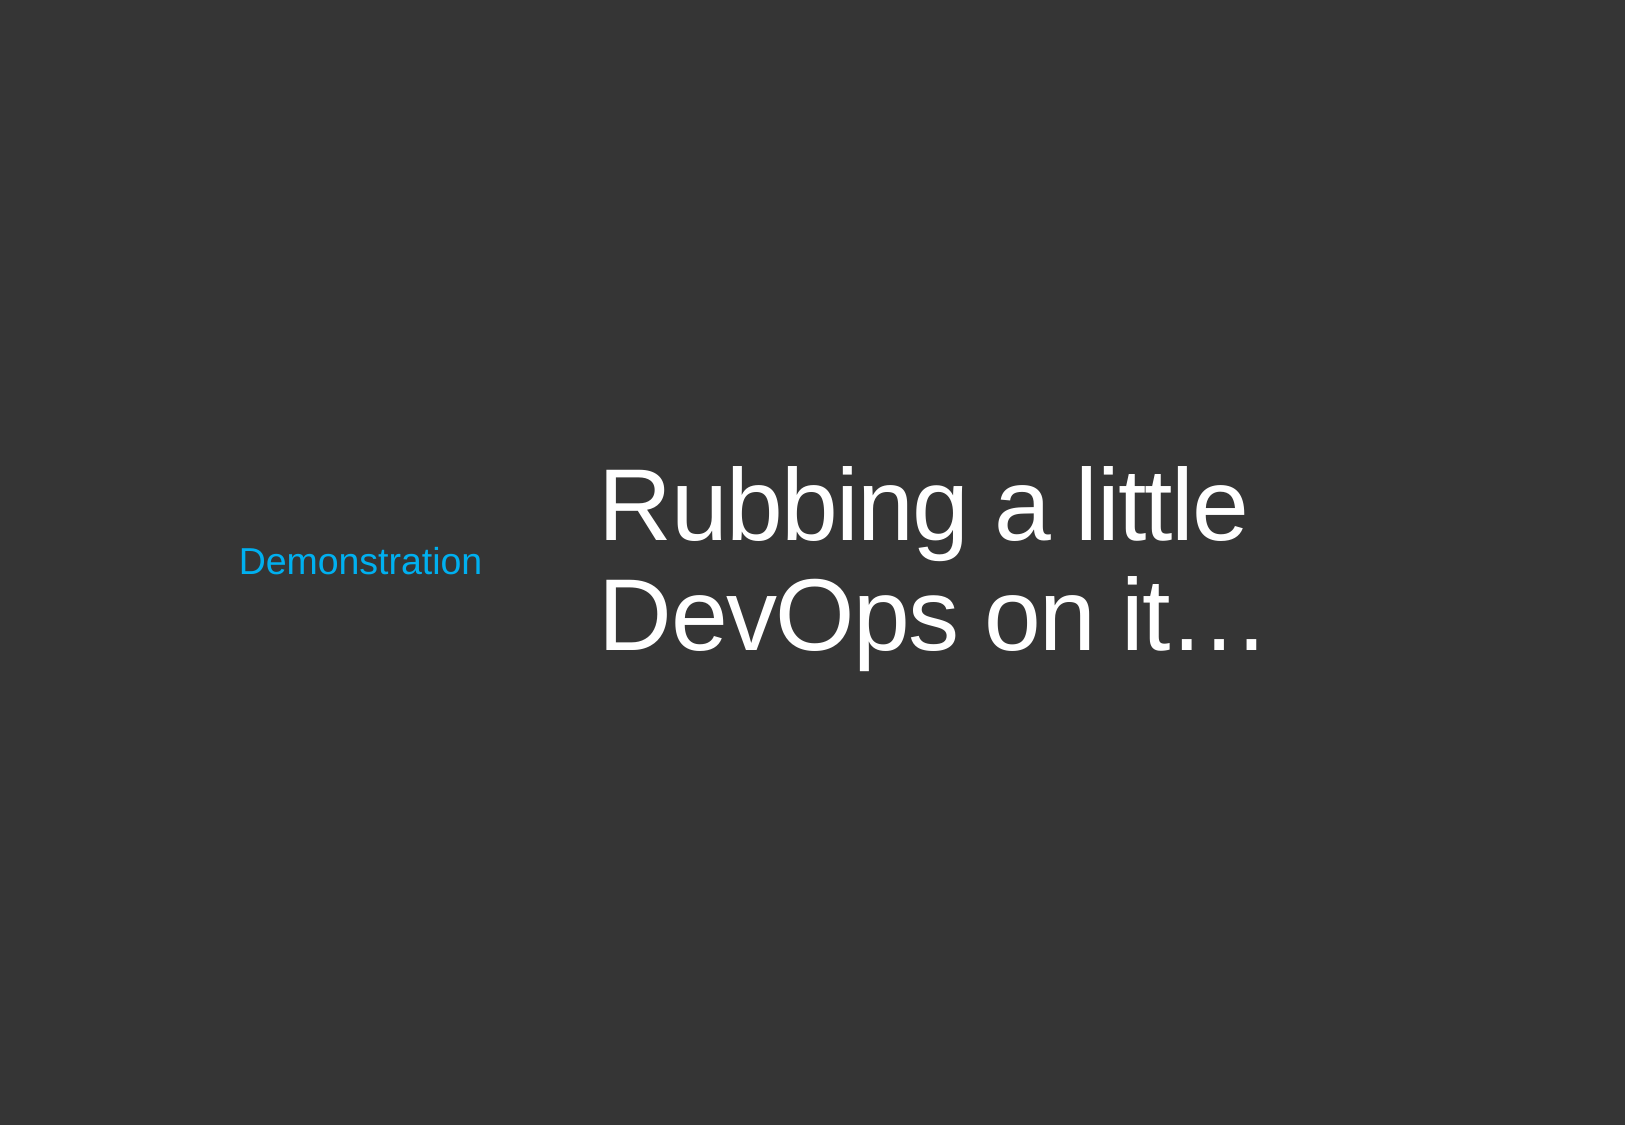

Demonstration
# Rubbing a little DevOps on it…